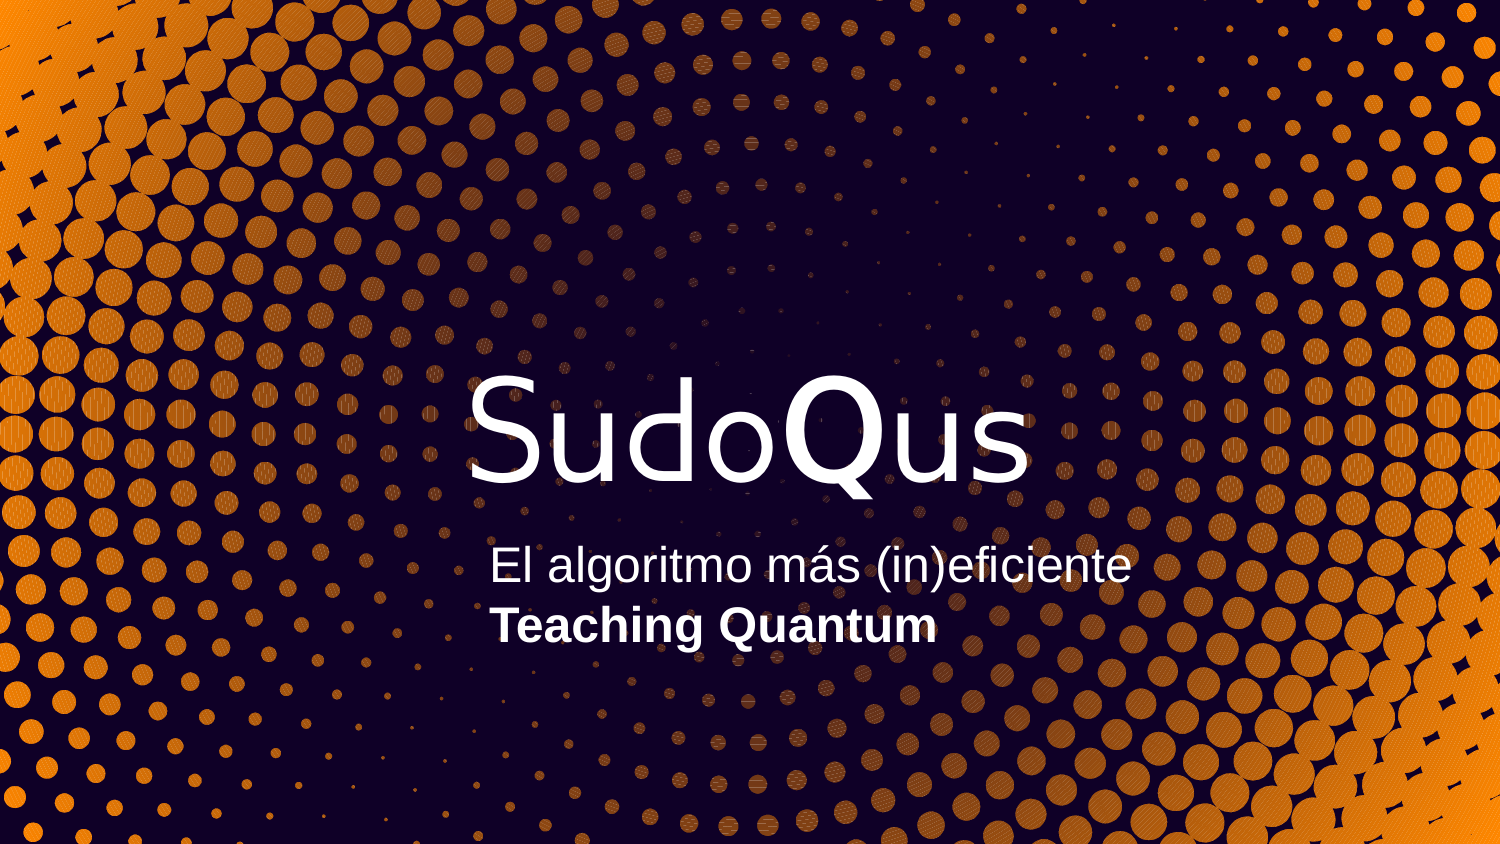

SudoQus
El algoritmo más (in)eficiente
Teaching Quantum